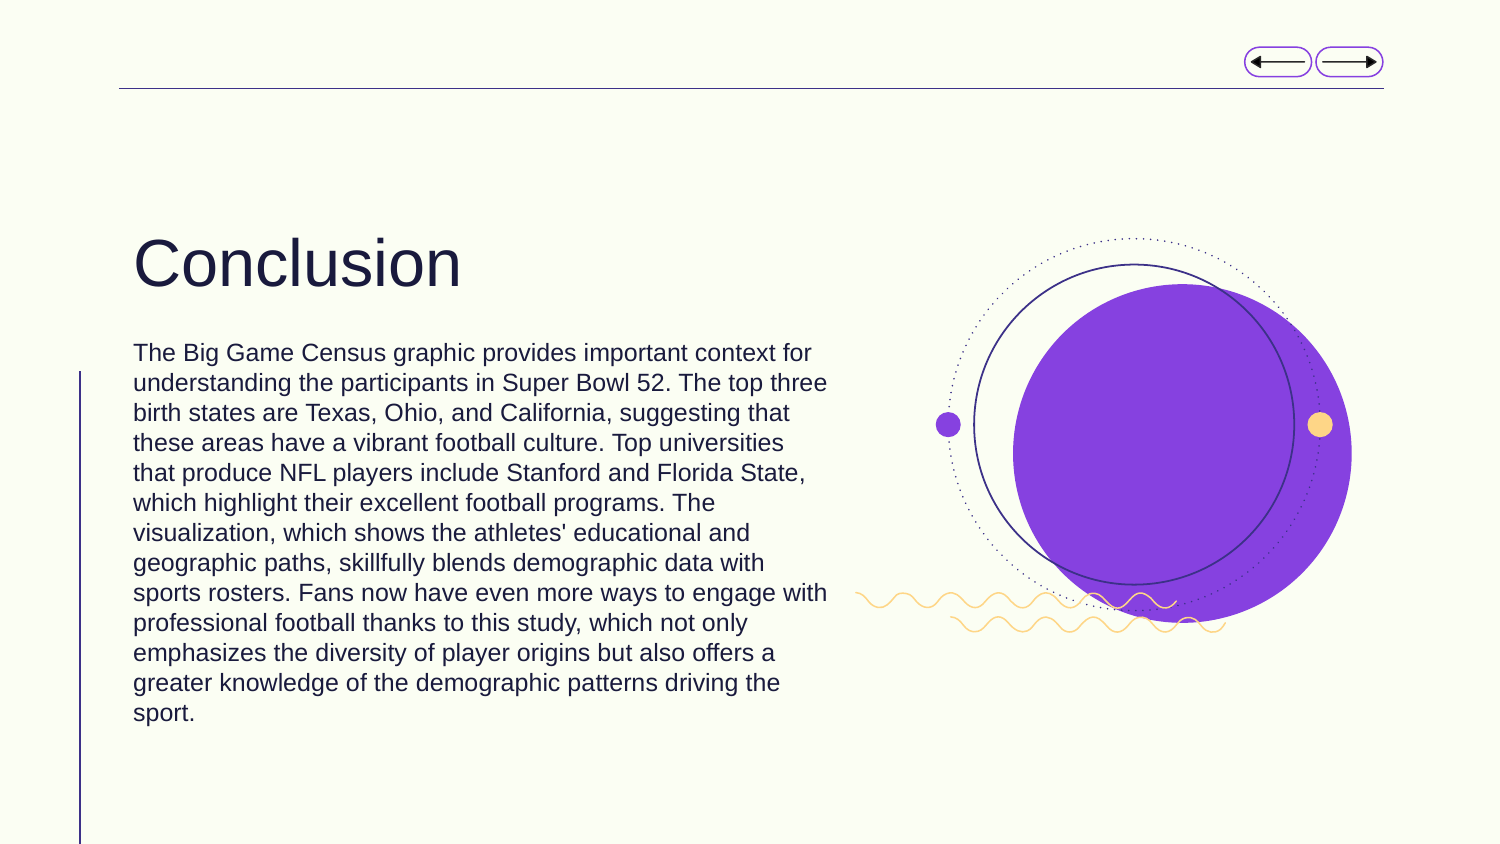

# Conclusion
The Big Game Census graphic provides important context for understanding the participants in Super Bowl 52. The top three birth states are Texas, Ohio, and California, suggesting that these areas have a vibrant football culture. Top universities that produce NFL players include Stanford and Florida State, which highlight their excellent football programs. The visualization, which shows the athletes' educational and geographic paths, skillfully blends demographic data with sports rosters. Fans now have even more ways to engage with professional football thanks to this study, which not only emphasizes the diversity of player origins but also offers a greater knowledge of the demographic patterns driving the sport.